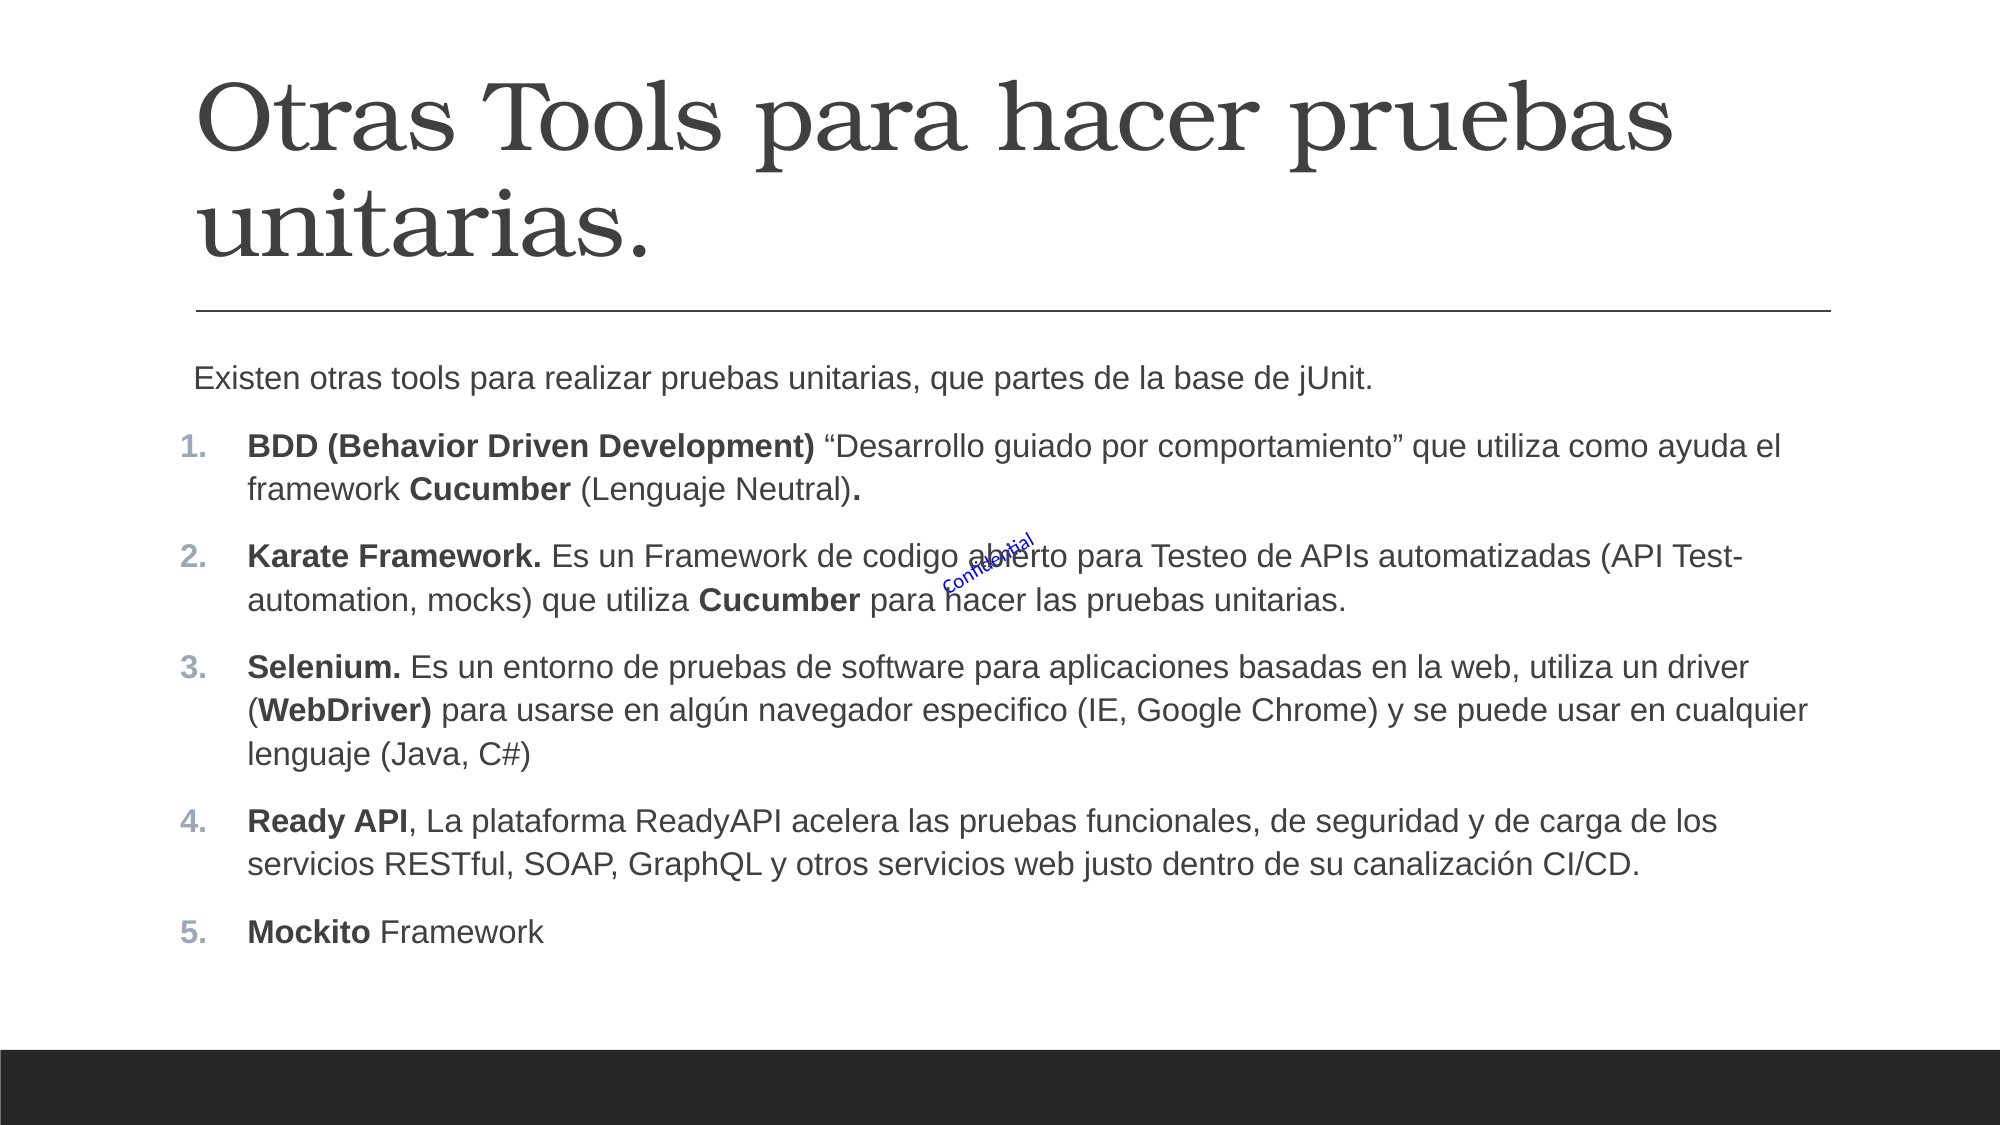

# Otras Tools para hacer pruebas unitarias.
Existen otras tools para realizar pruebas unitarias, que partes de la base de jUnit.
BDD (Behavior Driven Development) “Desarrollo guiado por comportamiento” que utiliza como ayuda el framework Cucumber (Lenguaje Neutral).
Karate Framework. Es un Framework de codigo abierto para Testeo de APIs automatizadas (API Test-automation, mocks) que utiliza Cucumber para hacer las pruebas unitarias.
Selenium. Es un entorno de pruebas de software para aplicaciones basadas en la web, utiliza un driver (WebDriver) para usarse en algún navegador especifico (IE, Google Chrome) y se puede usar en cualquier lenguaje (Java, C#)
Ready API, La plataforma ReadyAPI acelera las pruebas funcionales, de seguridad y de carga de los servicios RESTful, SOAP, GraphQL y otros servicios web justo dentro de su canalización CI/CD.
Mockito Framework